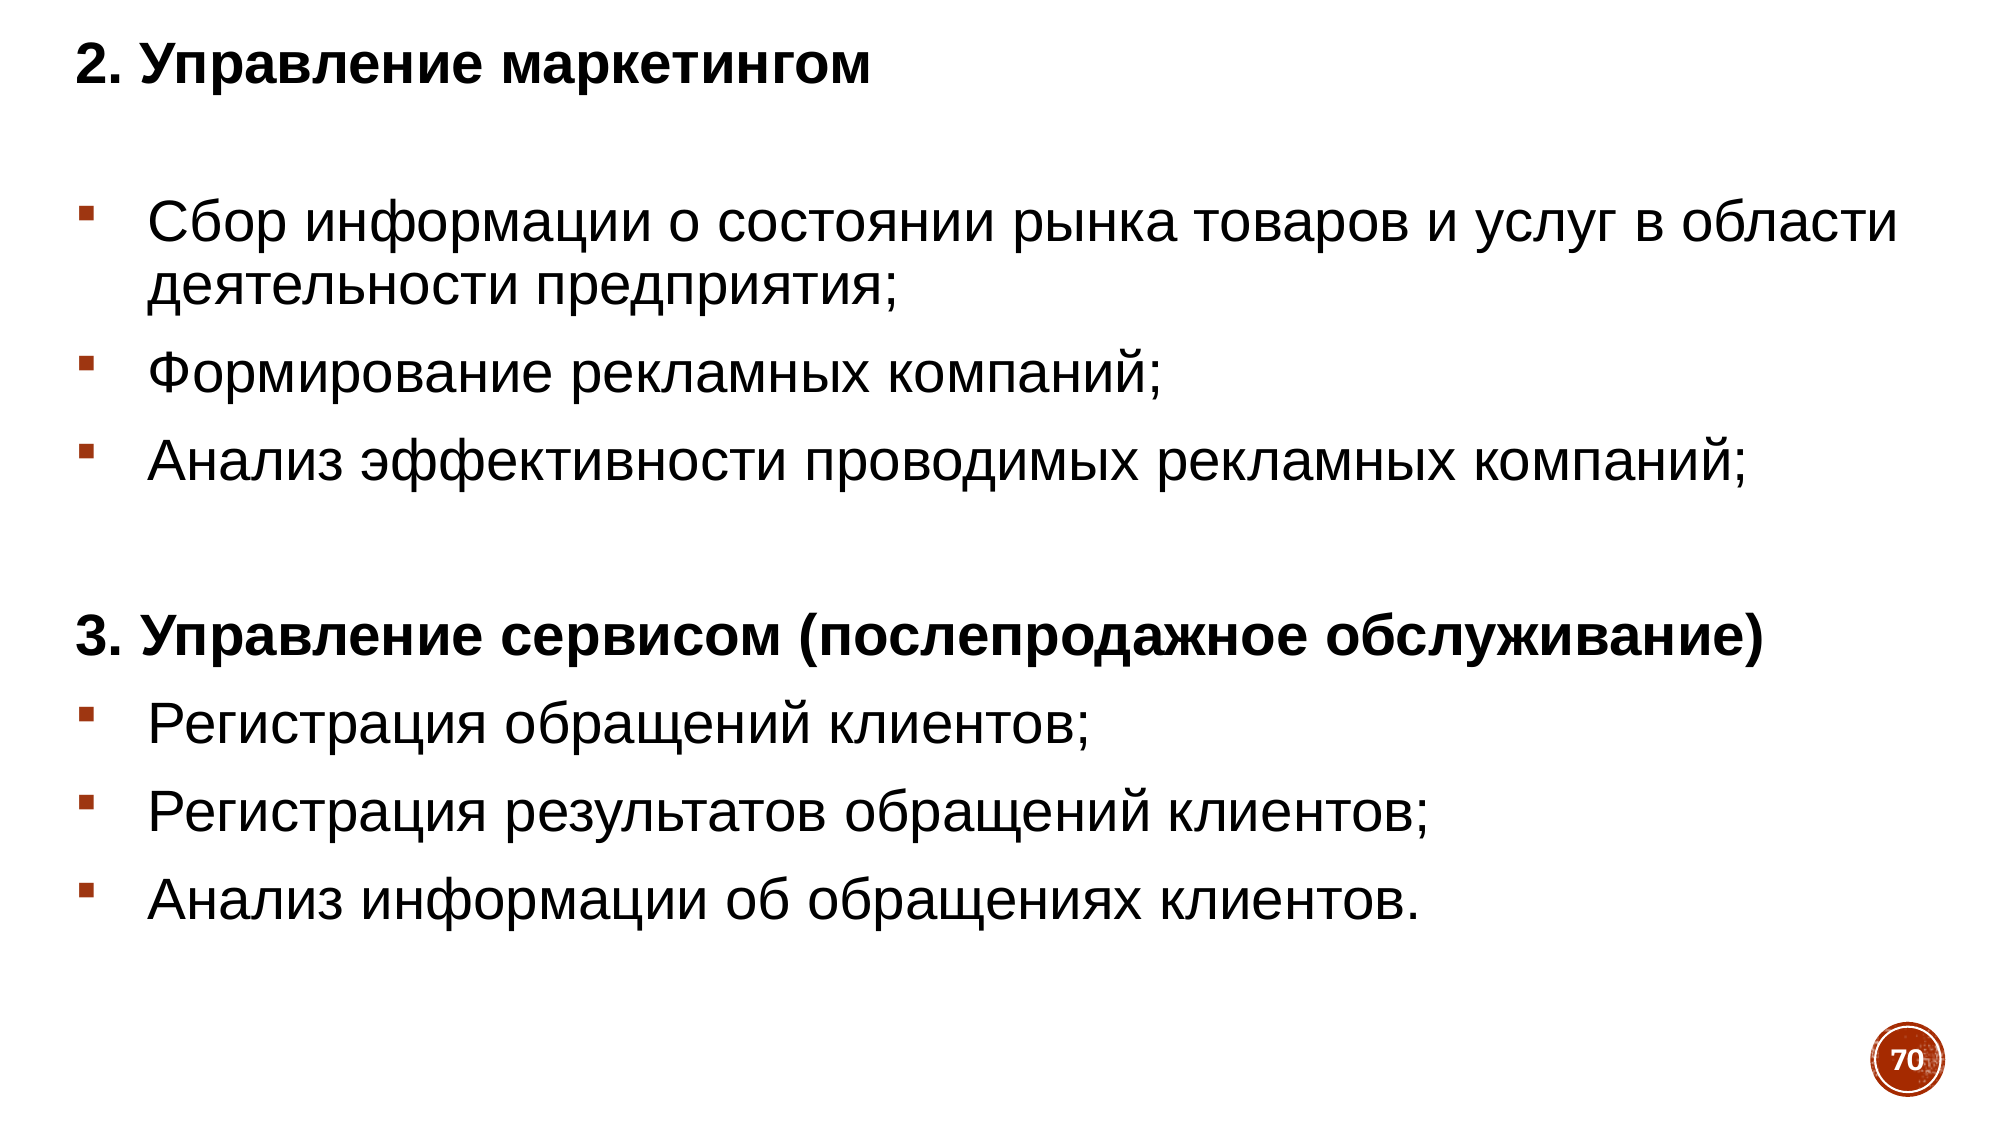

#
2. Управление маркетингом
Сбор информации о состоянии рынка товаров и услуг в области деятельности предприятия;
Формирование рекламных компаний;
Анализ эффективности проводимых рекламных компаний;

3. Управление сервисом (послепродажное обслуживание)
Регистрация обращений клиентов;
Регистрация результатов обращений клиентов;
Анализ информации об обращениях клиентов.
70